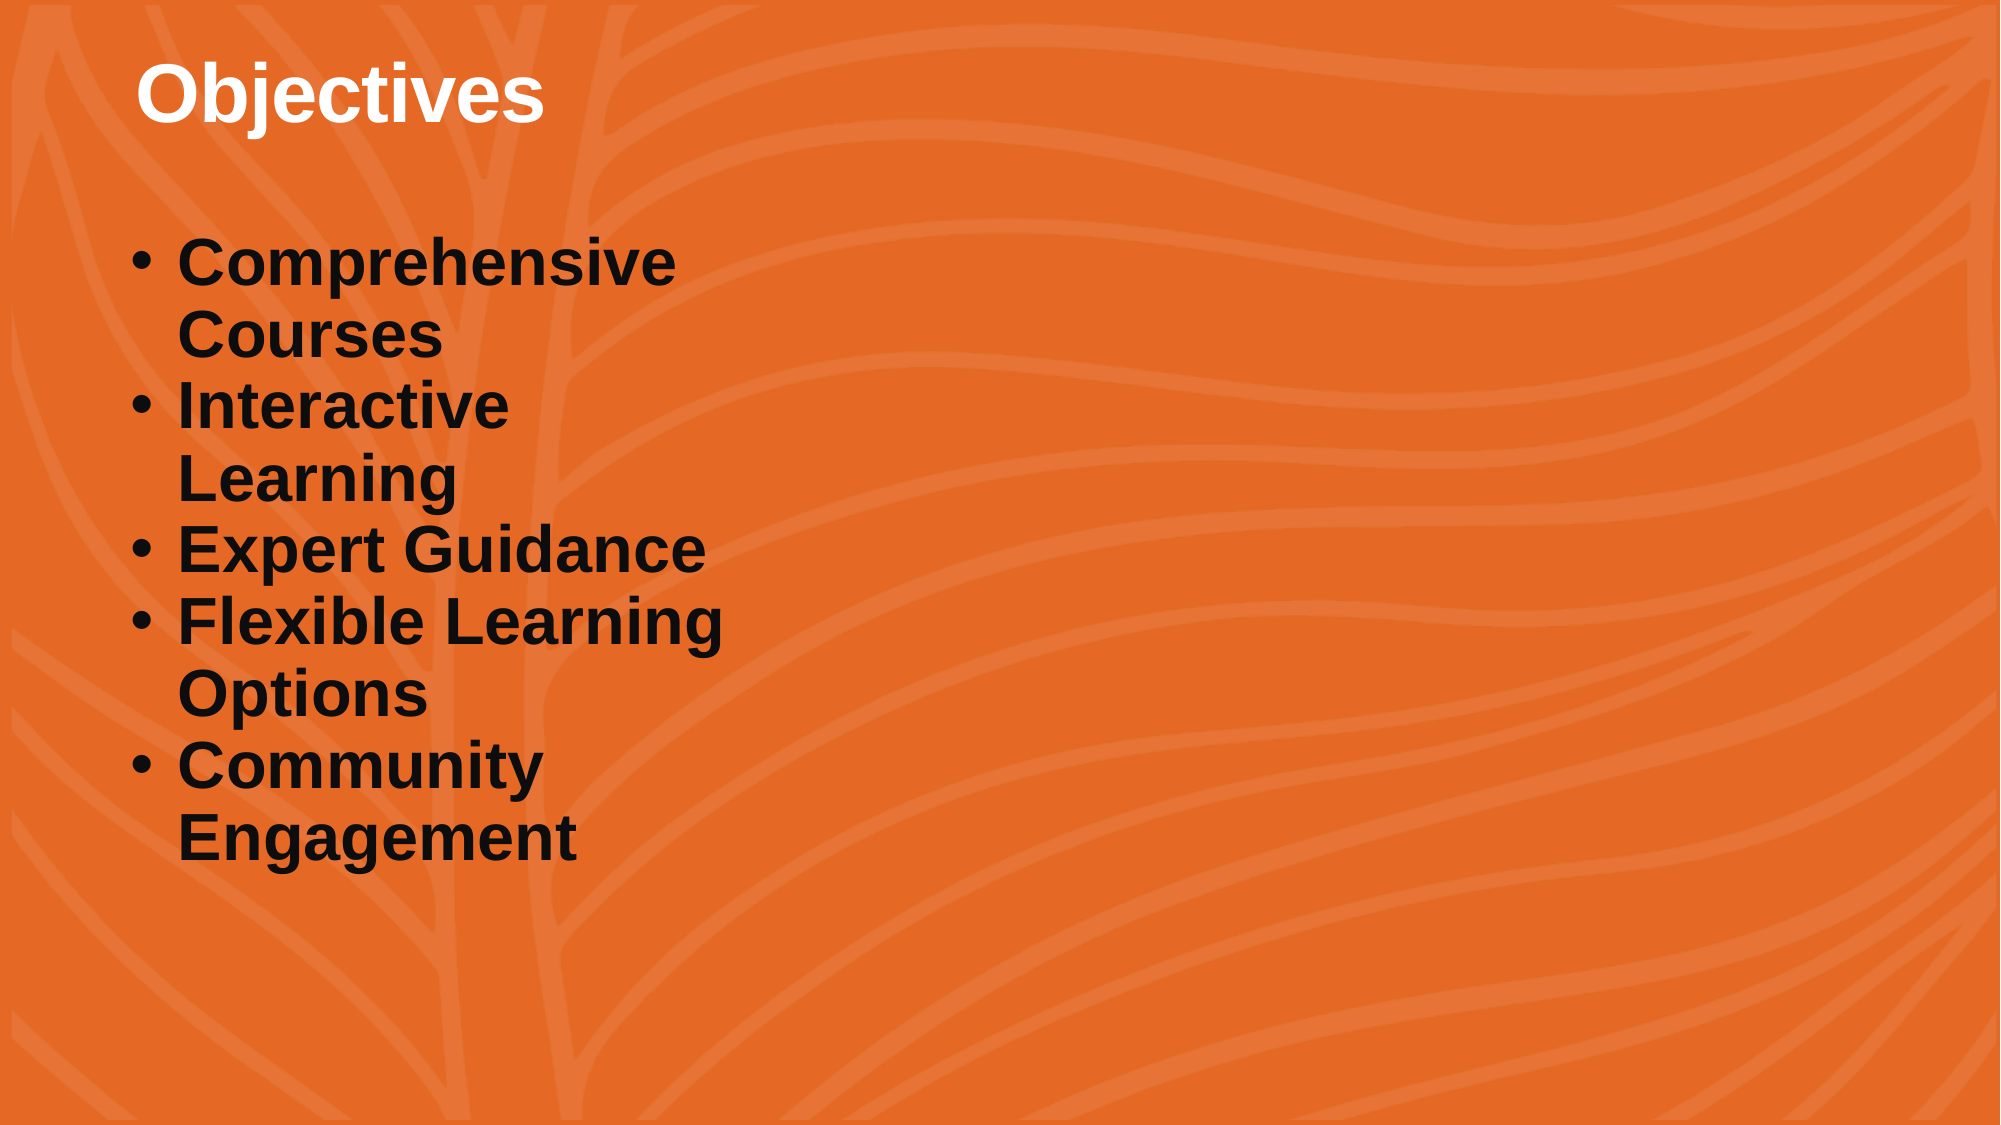

# Objectives
Comprehensive Courses
Interactive Learning
Expert Guidance
Flexible Learning Options
Community Engagement